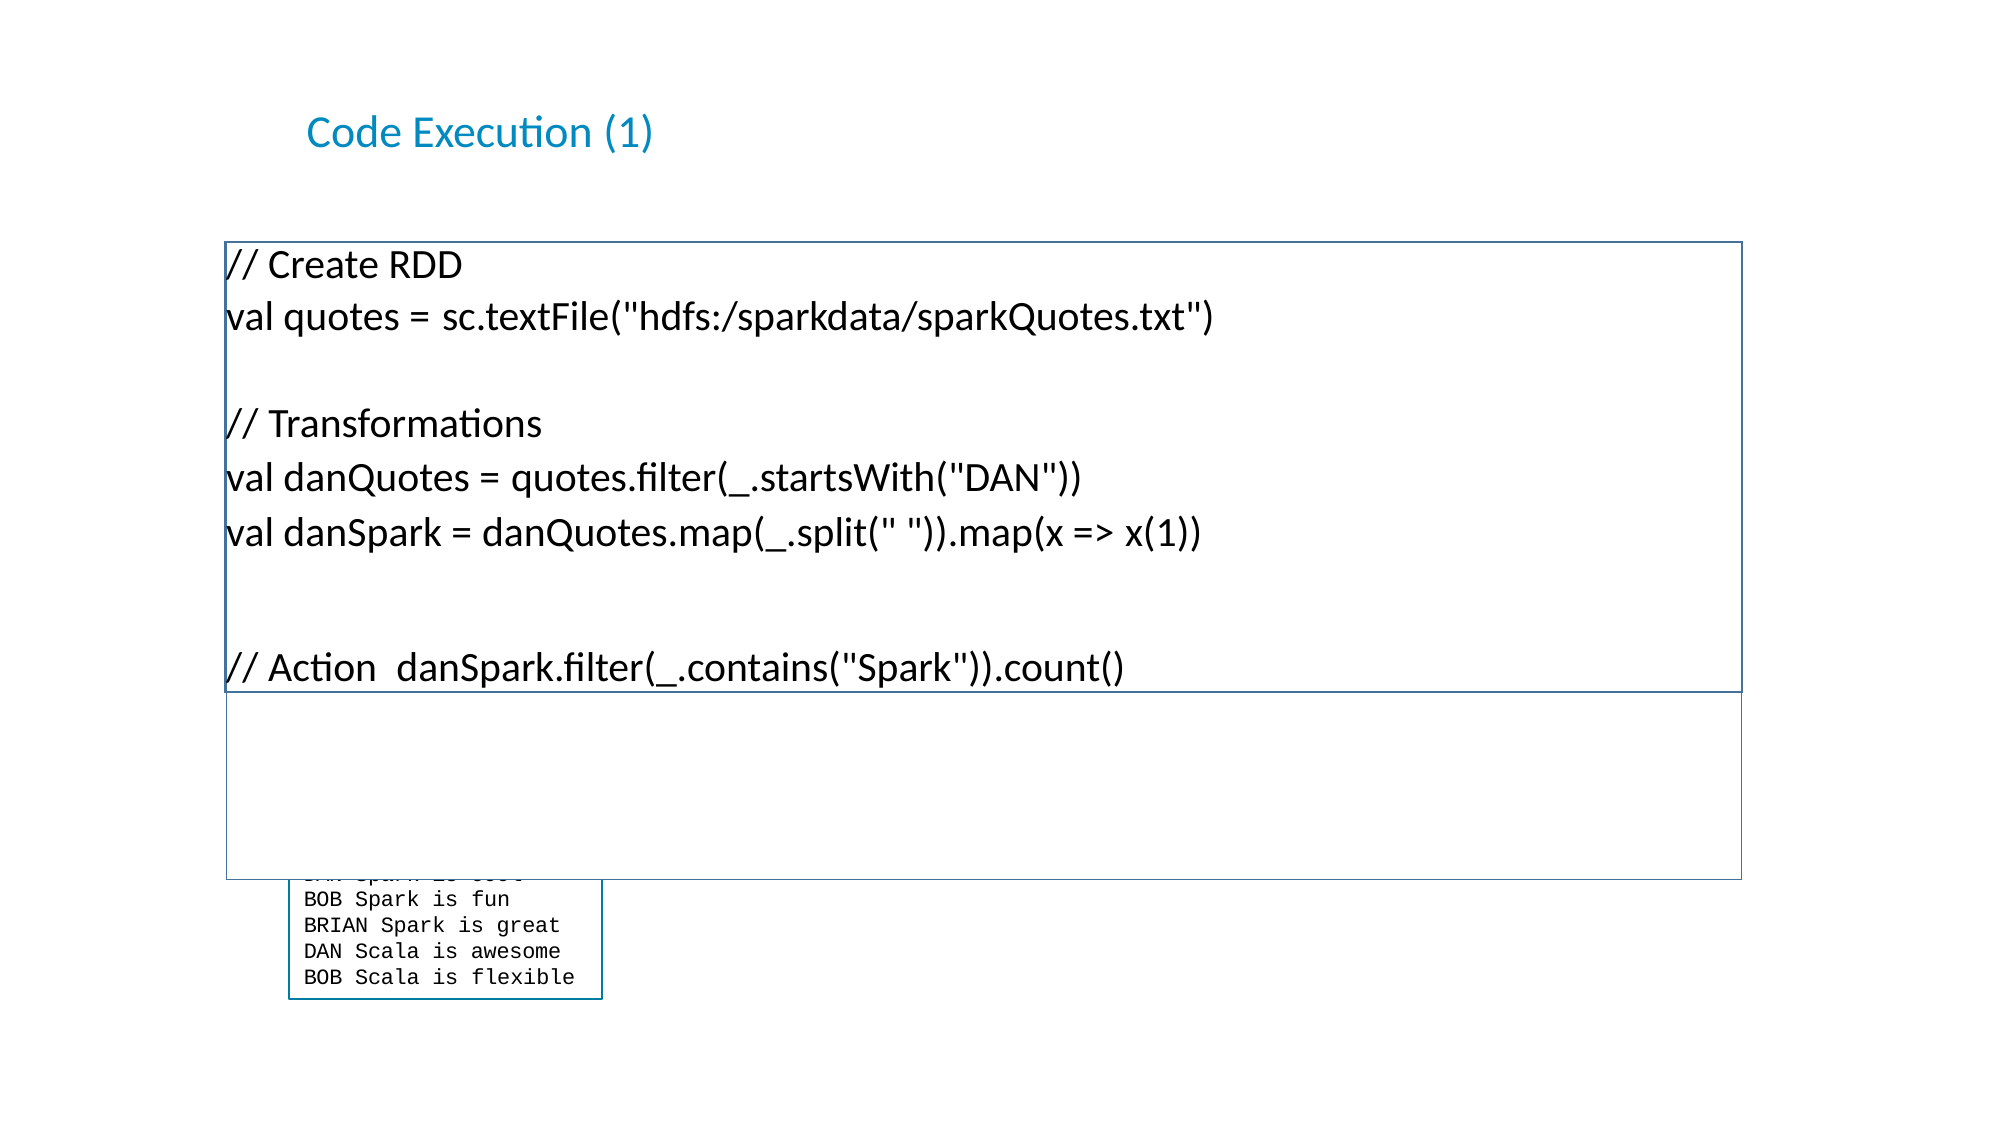

Code Execution (1)

// Create RDD
val quotes = sc.textFile("hdfs:/sparkdata/sparkQuotes.txt")

// Transformations
val danQuotes = quotes.filter(_.startsWith("DAN"))
val danSpark = danQuotes.map(_.split(" ")).map(x => x(1))

// Action  danSpark.filter(_.contains("Spark")).count()
// Create RDD
val quotes = sc.textFile("hdfs:/sparkdata/sparkQuotes.txt")
// Transformations
val danQuotes = quotes.filter(_.startsWith("DAN"))
val danSpark = danQuotes.map(_.split(" ")).map(x => x(1))
// Action  danSpark.filter(_.contains("Spark")).count()
File: sparkQuotes.txt

DAN Spark is cool  BOB Spark is fun
BRIAN Spark is great  DAN Scala is awesome  BOB Scala is flexible